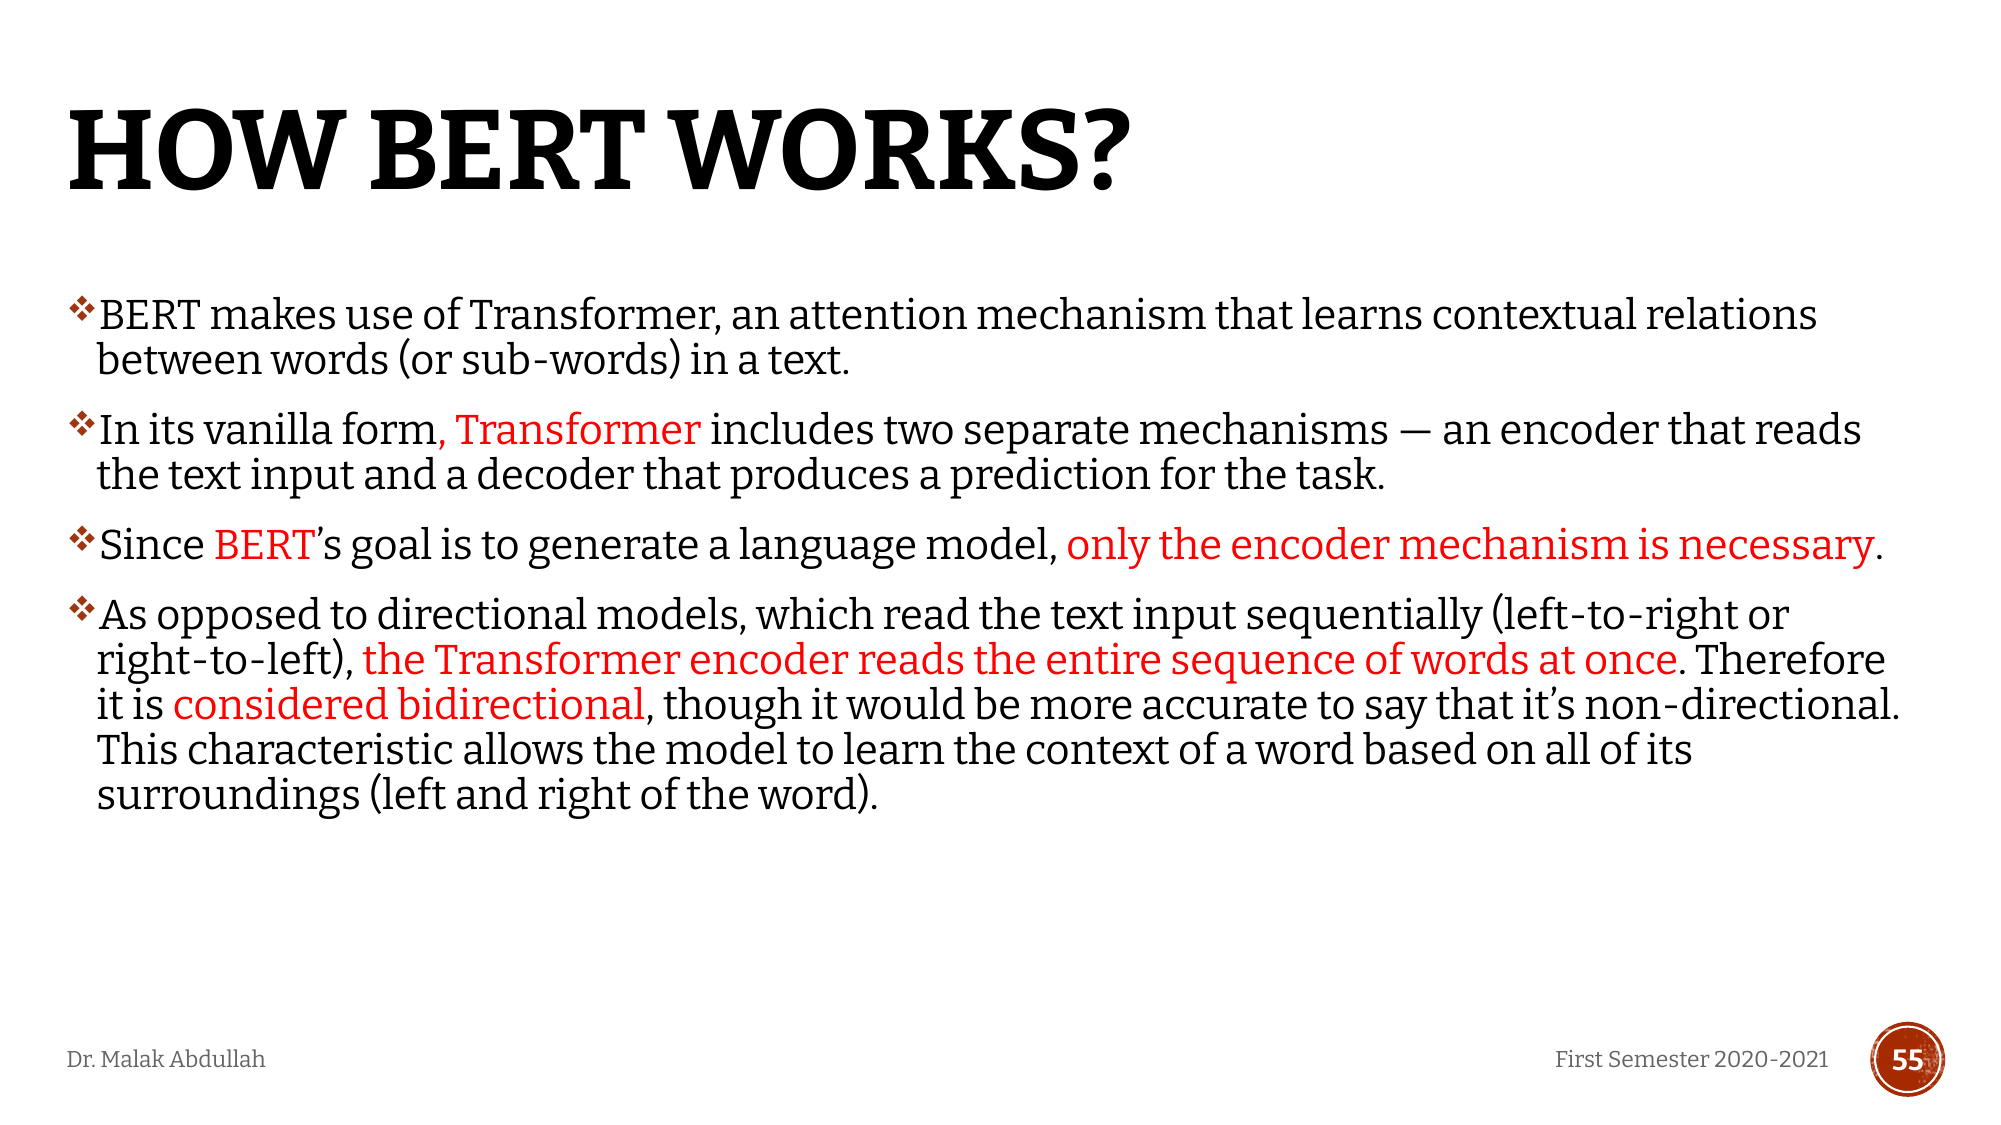

# How BERT works?
BERT makes use of Transformer, an attention mechanism that learns contextual relations between words (or sub-words) in a text.
In its vanilla form, Transformer includes two separate mechanisms — an encoder that reads the text input and a decoder that produces a prediction for the task.
Since BERT’s goal is to generate a language model, only the encoder mechanism is necessary.
As opposed to directional models, which read the text input sequentially (left-to-right or right-to-left), the Transformer encoder reads the entire sequence of words at once. Therefore it is considered bidirectional, though it would be more accurate to say that it’s non-directional. This characteristic allows the model to learn the context of a word based on all of its surroundings (left and right of the word).
Dr. Malak Abdullah
First Semester 2020-2021
55